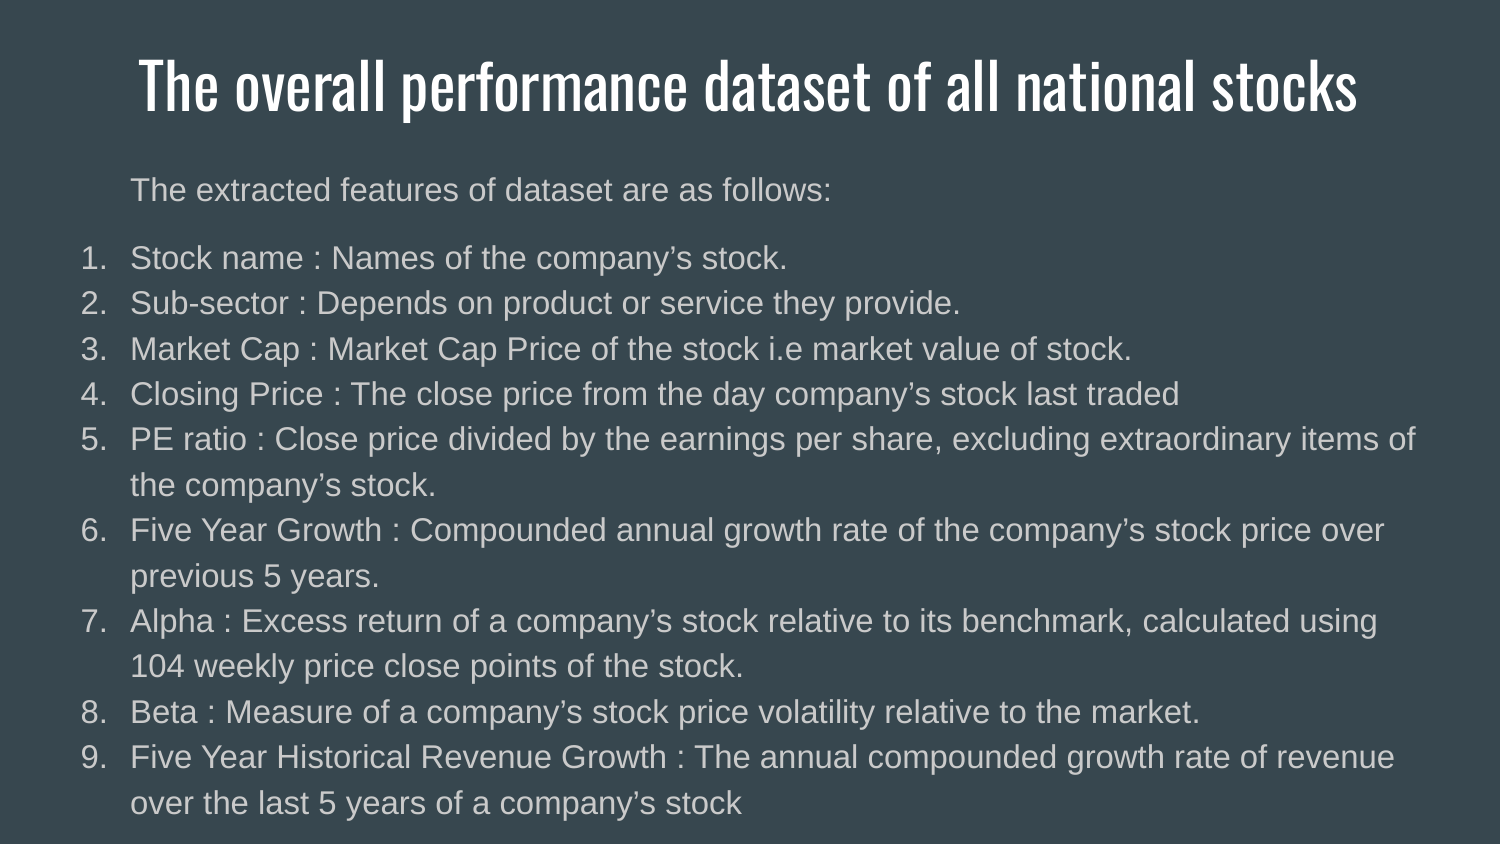

# The overall performance dataset of all national stocks
The extracted features of dataset are as follows:
Stock name : Names of the company’s stock.
Sub-sector : Depends on product or service they provide.
Market Cap : Market Cap Price of the stock i.e market value of stock.
Closing Price : The close price from the day company’s stock last traded
PE ratio : Close price divided by the earnings per share, excluding extraordinary items of the company’s stock.
Five Year Growth : Compounded annual growth rate of the company’s stock price over previous 5 years.
Alpha : Excess return of a company’s stock relative to its benchmark, calculated using 104 weekly price close points of the stock.
Beta : Measure of a company’s stock price volatility relative to the market.
Five Year Historical Revenue Growth : The annual compounded growth rate of revenue over the last 5 years of a company’s stock